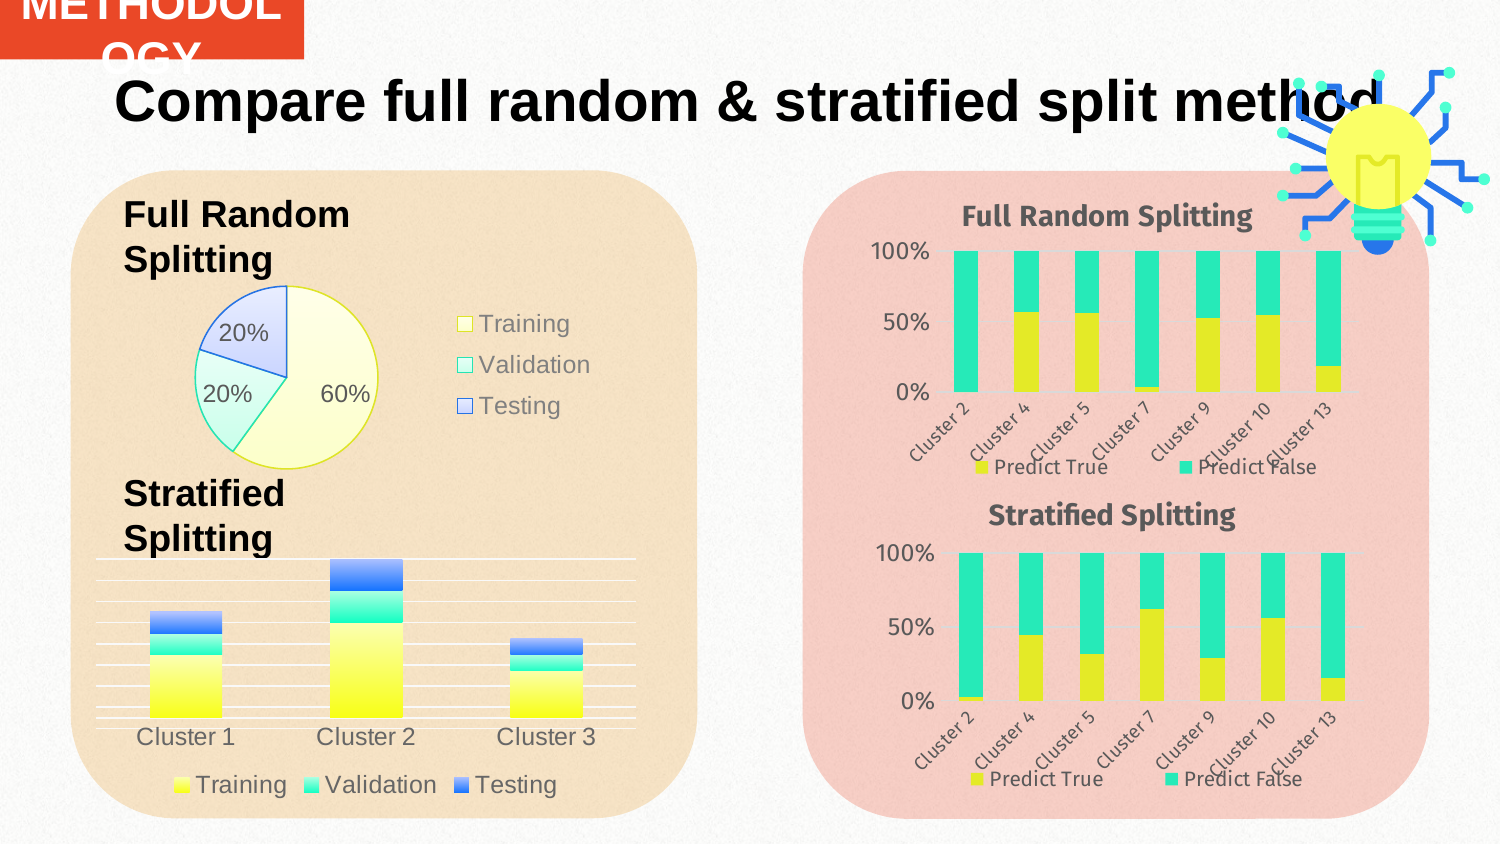

METHODOLOGY

Compare full random & stratified split method

### Chart: Full Random Splitting

| Category | Predict True | Predict False |
|---|---|---|
| Cluster 2 | 0.0 | 245.0 |
| Cluster 4 | 148.0 | 114.0 |
| Cluster 5 | 345.0 | 272.0 |
| Cluster 7 | 18.0 | 474.0 |
| Cluster 9 | 236.0 | 211.0 |
| Cluster 10 | 222.0 | 183.0 |
| Cluster 13 | 56.0 | 250.0 |
Full Random Splitting

### Chart

| Category | Splitting Percentage |
|---|---|
| Training | 60.0 |
| Validation | 20.0 |
| Testing | 20.0 |

### Chart: Stratified Splitting

| Category | Predict True | Predict False |
|---|---|---|
| Cluster 2 | 7.0 | 280.0 |
| Cluster 4 | 112.0 | 142.0 |
| Cluster 5 | 193.0 | 413.0 |
| Cluster 7 | 311.0 | 189.0 |
| Cluster 9 | 127.0 | 317.0 |
| Cluster 10 | 216.0 | 171.0 |
| Cluster 13 | 46.0 | 251.0 |
Stratified Splitting

### Chart

| Category | Training | Validation | Testing |
|---|---|---|---|
| Cluster 1 | 60.0 | 20.0 | 20.0 |
| Cluster 2 | 90.0 | 30.0 | 30.0 |
| Cluster 3 | 45.0 | 15.0 | 15.0 |